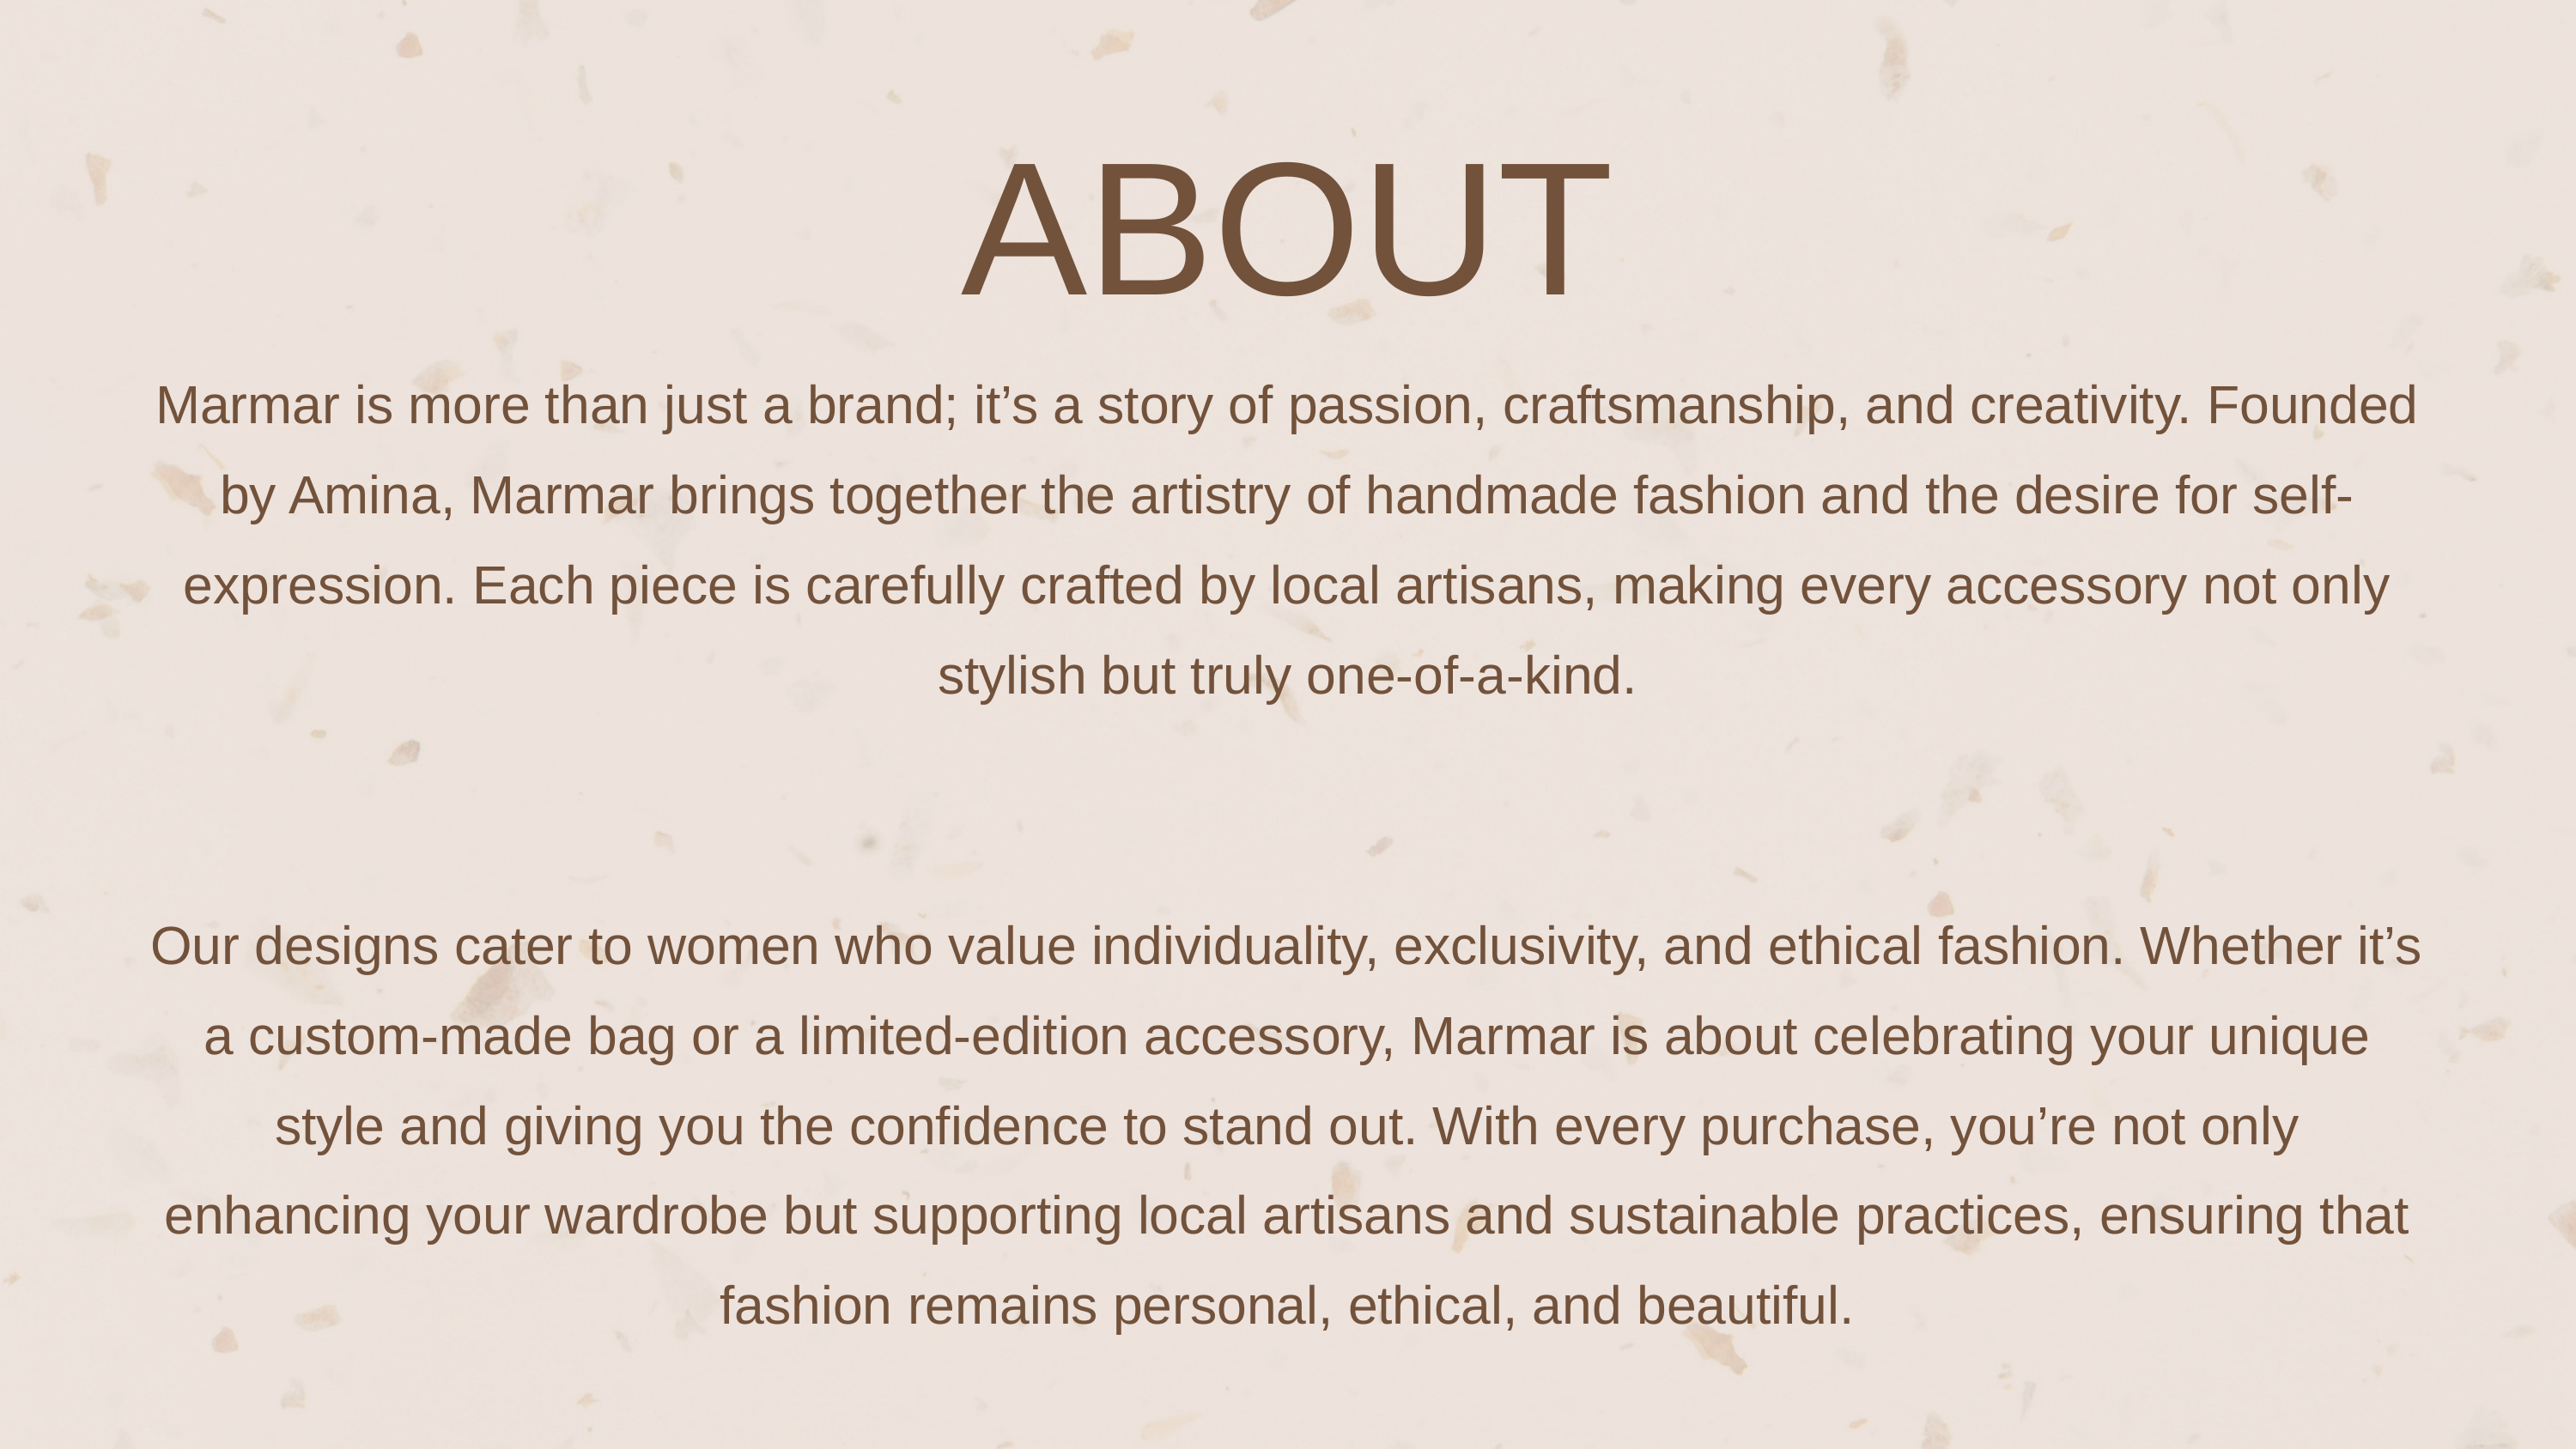

ABOUT
Marmar is more than just a brand; it’s a story of passion, craftsmanship, and creativity. Founded by Amina, Marmar brings together the artistry of handmade fashion and the desire for self-expression. Each piece is carefully crafted by local artisans, making every accessory not only stylish but truly one-of-a-kind.

Our designs cater to women who value individuality, exclusivity, and ethical fashion. Whether it’s a custom-made bag or a limited-edition accessory, Marmar is about celebrating your unique style and giving you the confidence to stand out. With every purchase, you’re not only enhancing your wardrobe but supporting local artisans and sustainable practices, ensuring that fashion remains personal, ethical, and beautiful.